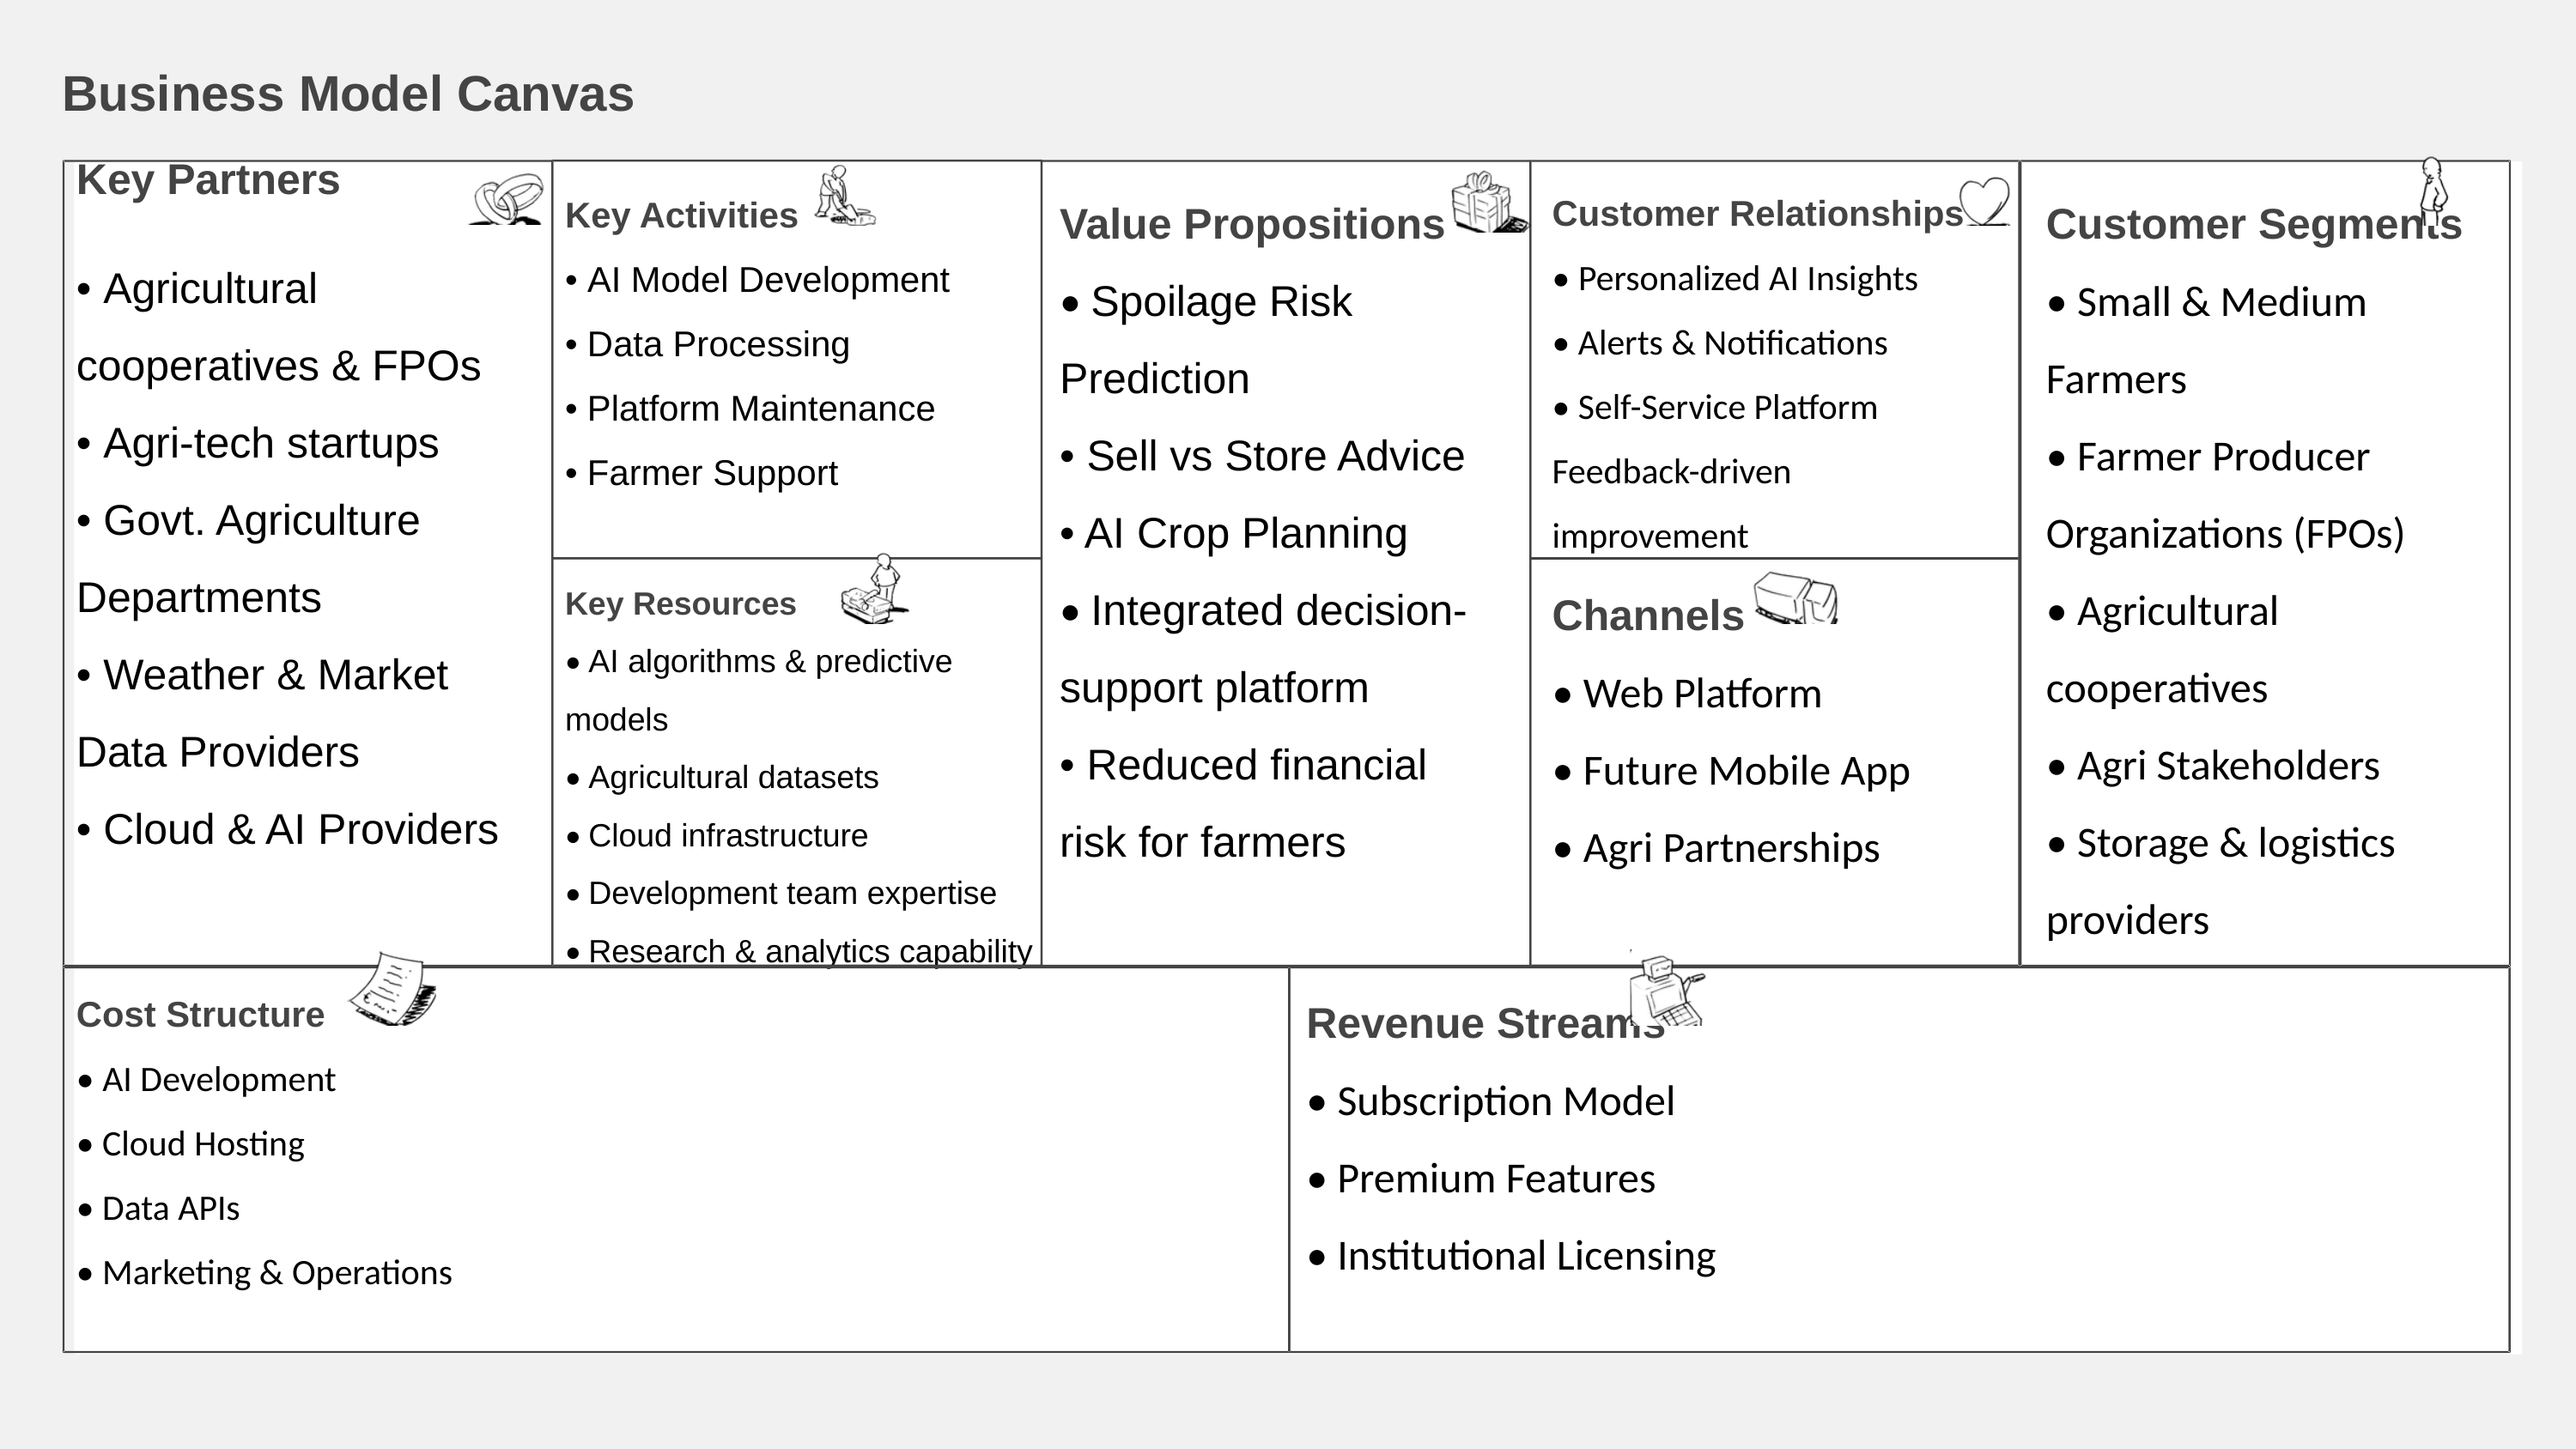

Business Model Canvas

Customer Relationships
• Personalized AI Insights
• Alerts & Notifications
• Self-Service Platform
Feedback-driven improvement
Key Partners

• Agricultural cooperatives & FPOs
• Agri-tech startups
• Govt. Agriculture Departments
• Weather & Market Data Providers
• Cloud & AI Providers

Key Activities
• AI Model Development
• Data Processing
• Platform Maintenance
• Farmer Support

Value Propositions
• Spoilage Risk Prediction
• Sell vs Store Advice
• AI Crop Planning
• Integrated decision-support platform
• Reduced financial risk for farmers
Customer Segments
• Small & Medium Farmers
• Farmer Producer Organizations (FPOs)
• Agricultural cooperatives
• Agri Stakeholders
• Storage & logistics providers

Channels
• Web Platform
• Future Mobile App
• Agri Partnerships

Key Resources
• AI algorithms & predictive models
• Agricultural datasets
• Cloud infrastructure
• Development team expertise
• Research & analytics capability

Cost Structure
• AI Development
• Cloud Hosting
• Data APIs
• Marketing & Operations

Revenue Streams
• Subscription Model
• Premium Features
• Institutional Licensing